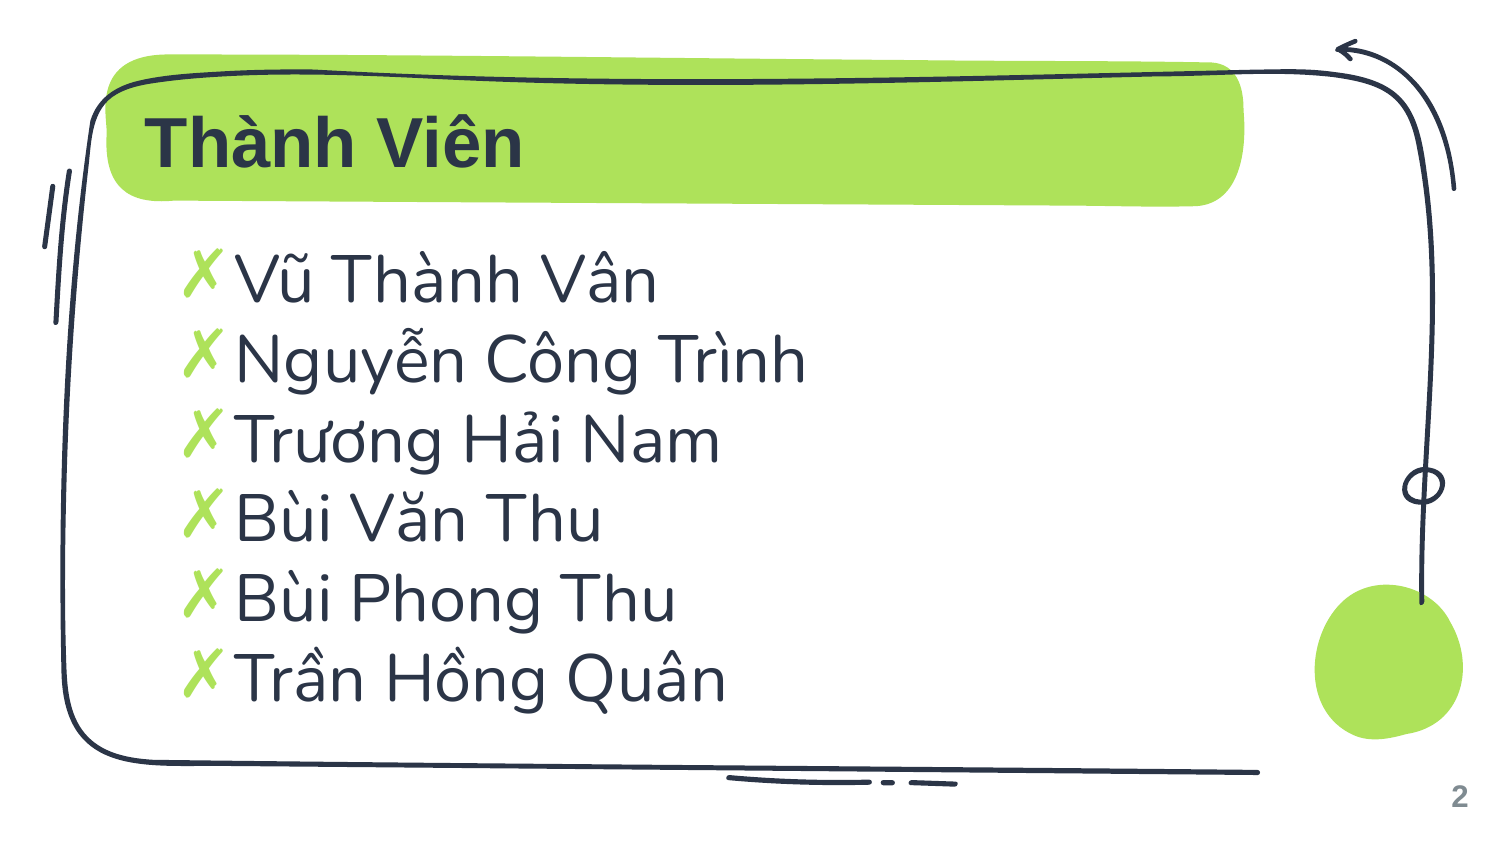

# Thành Viên
Vũ Thành Vân
Nguyễn Công Trình
Trương Hải Nam
Bùi Văn Thu
Bùi Phong Thu
Trần Hồng Quân
2